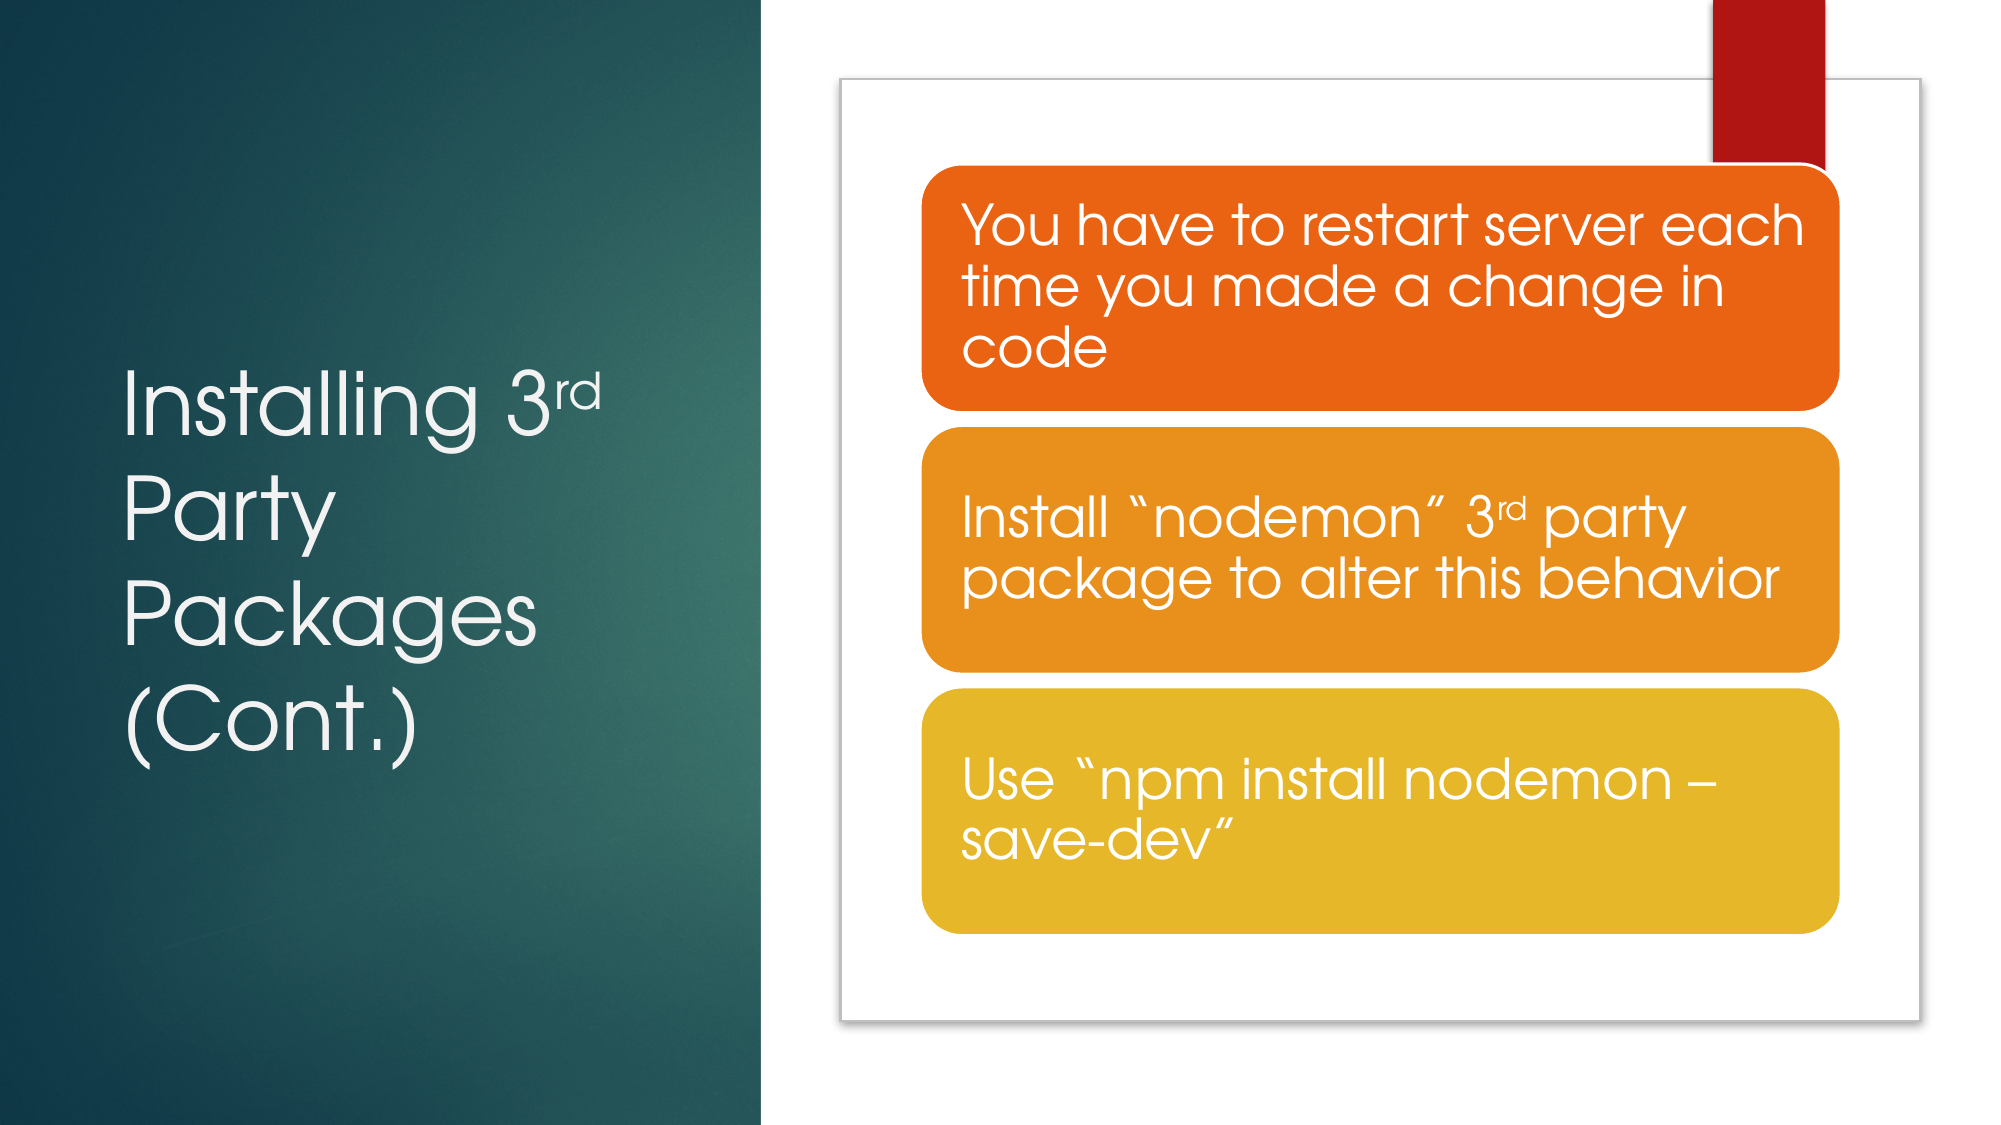

You have to restart server each time you made a change in code
Install “nodemon” 3rd party package to alter this behavior
Use “npm install nodemon –save-dev”
# Installing 3rd Party Packages (Cont.)